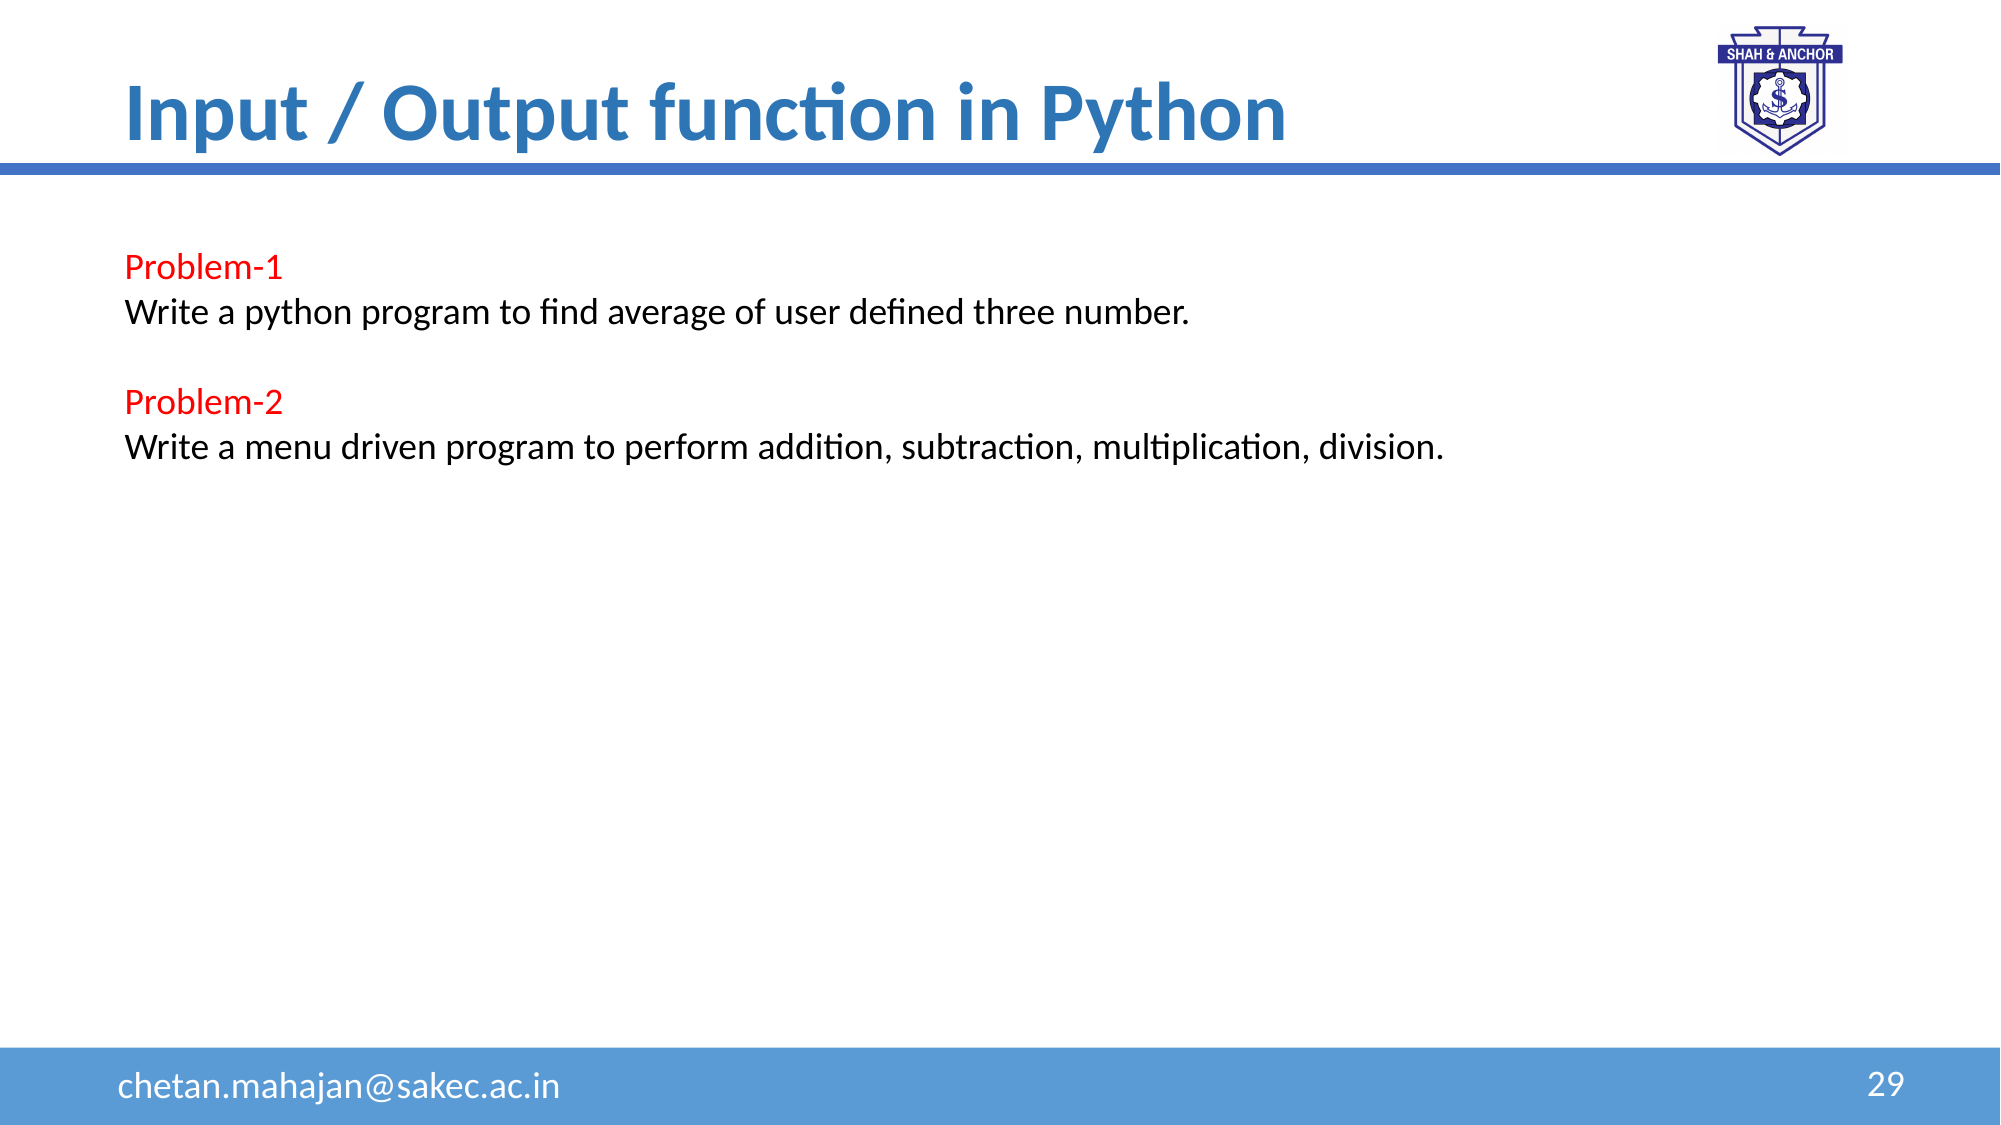

Input / Output function in Python
Problem-1
Write a python program to find average of user defined three number.

Problem-2
Write a menu driven program to perform addition, subtraction, multiplication, division.
29
chetan.mahajan@sakec.ac.in